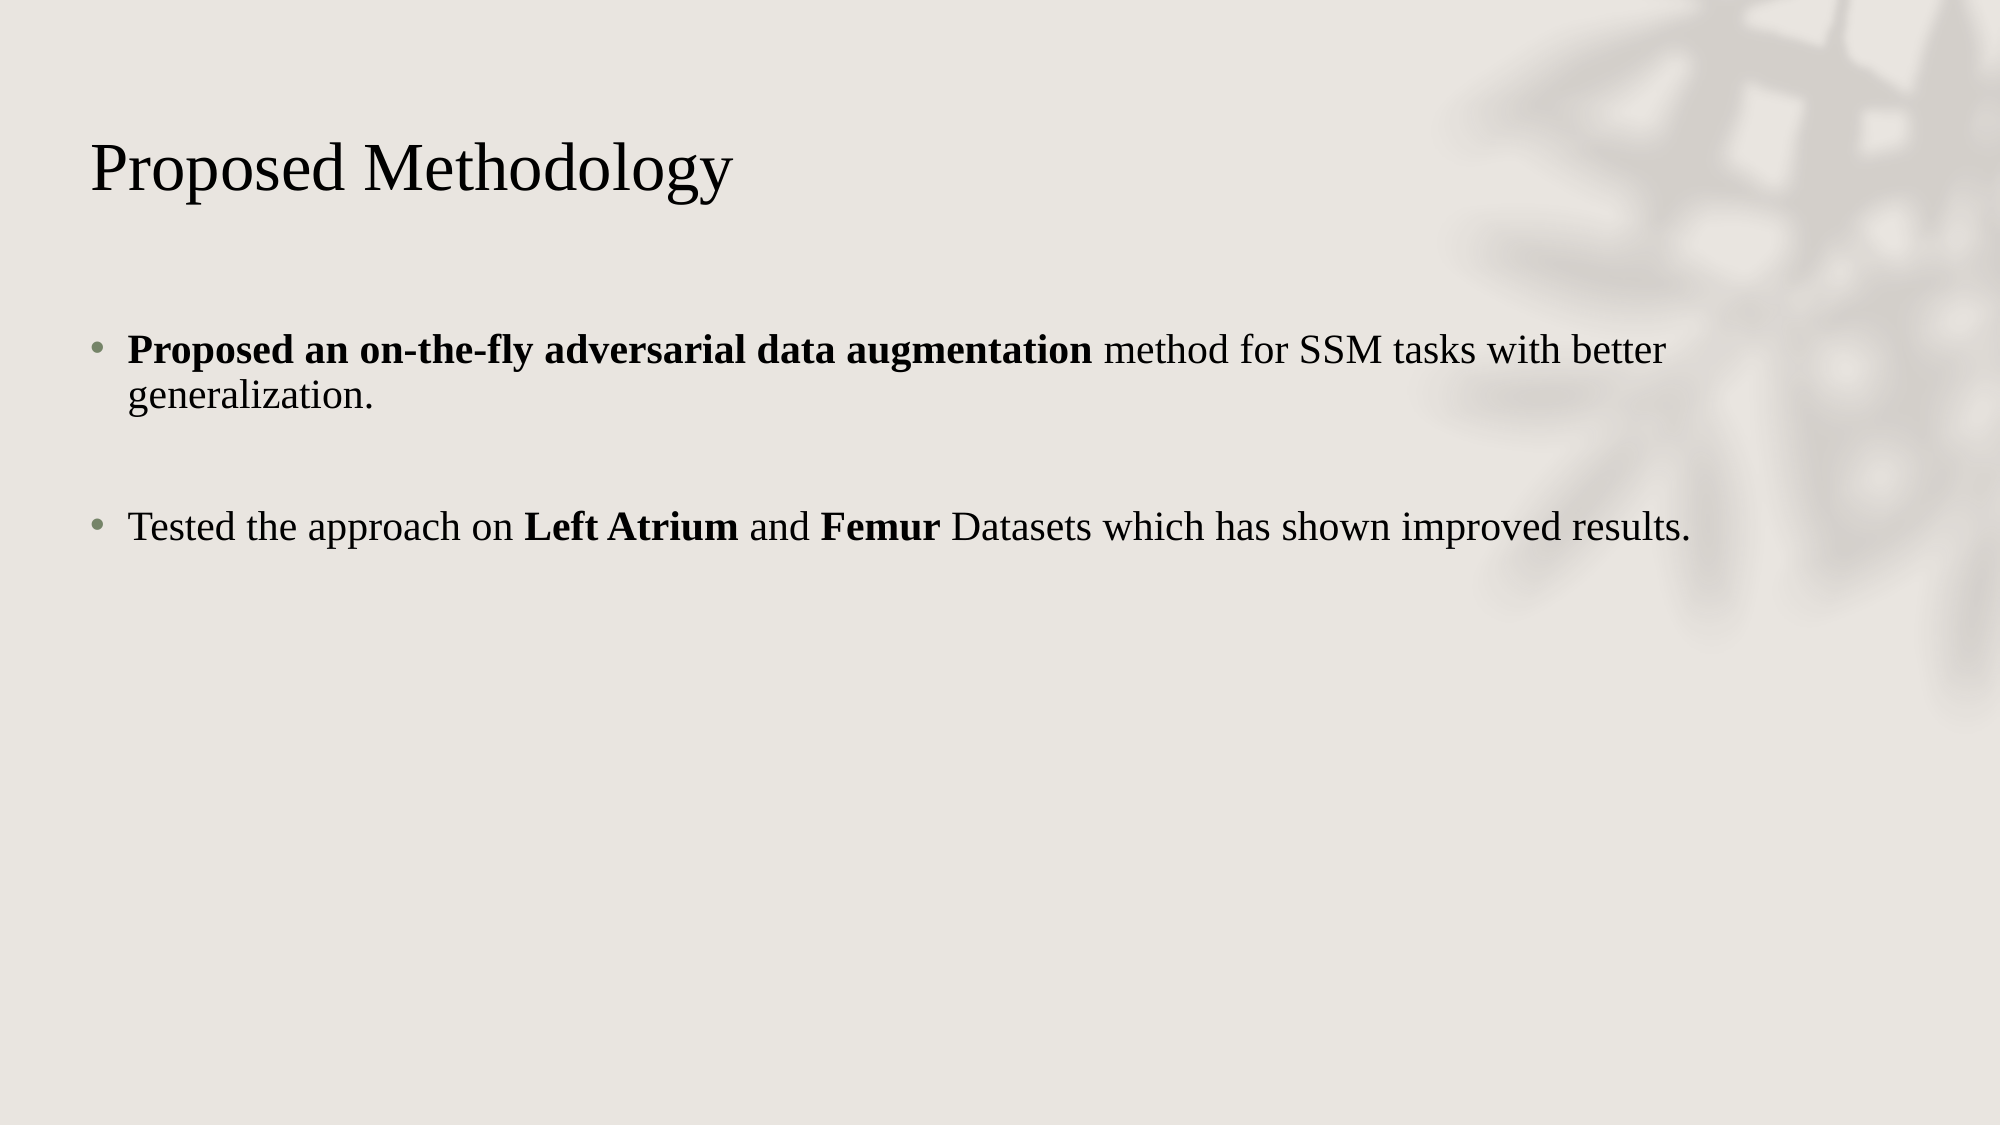

# Proposed Methodology
Proposed an on-the-fly adversarial data augmentation method for SSM tasks with better generalization.

Tested the approach on Left Atrium and Femur Datasets which has shown improved results.